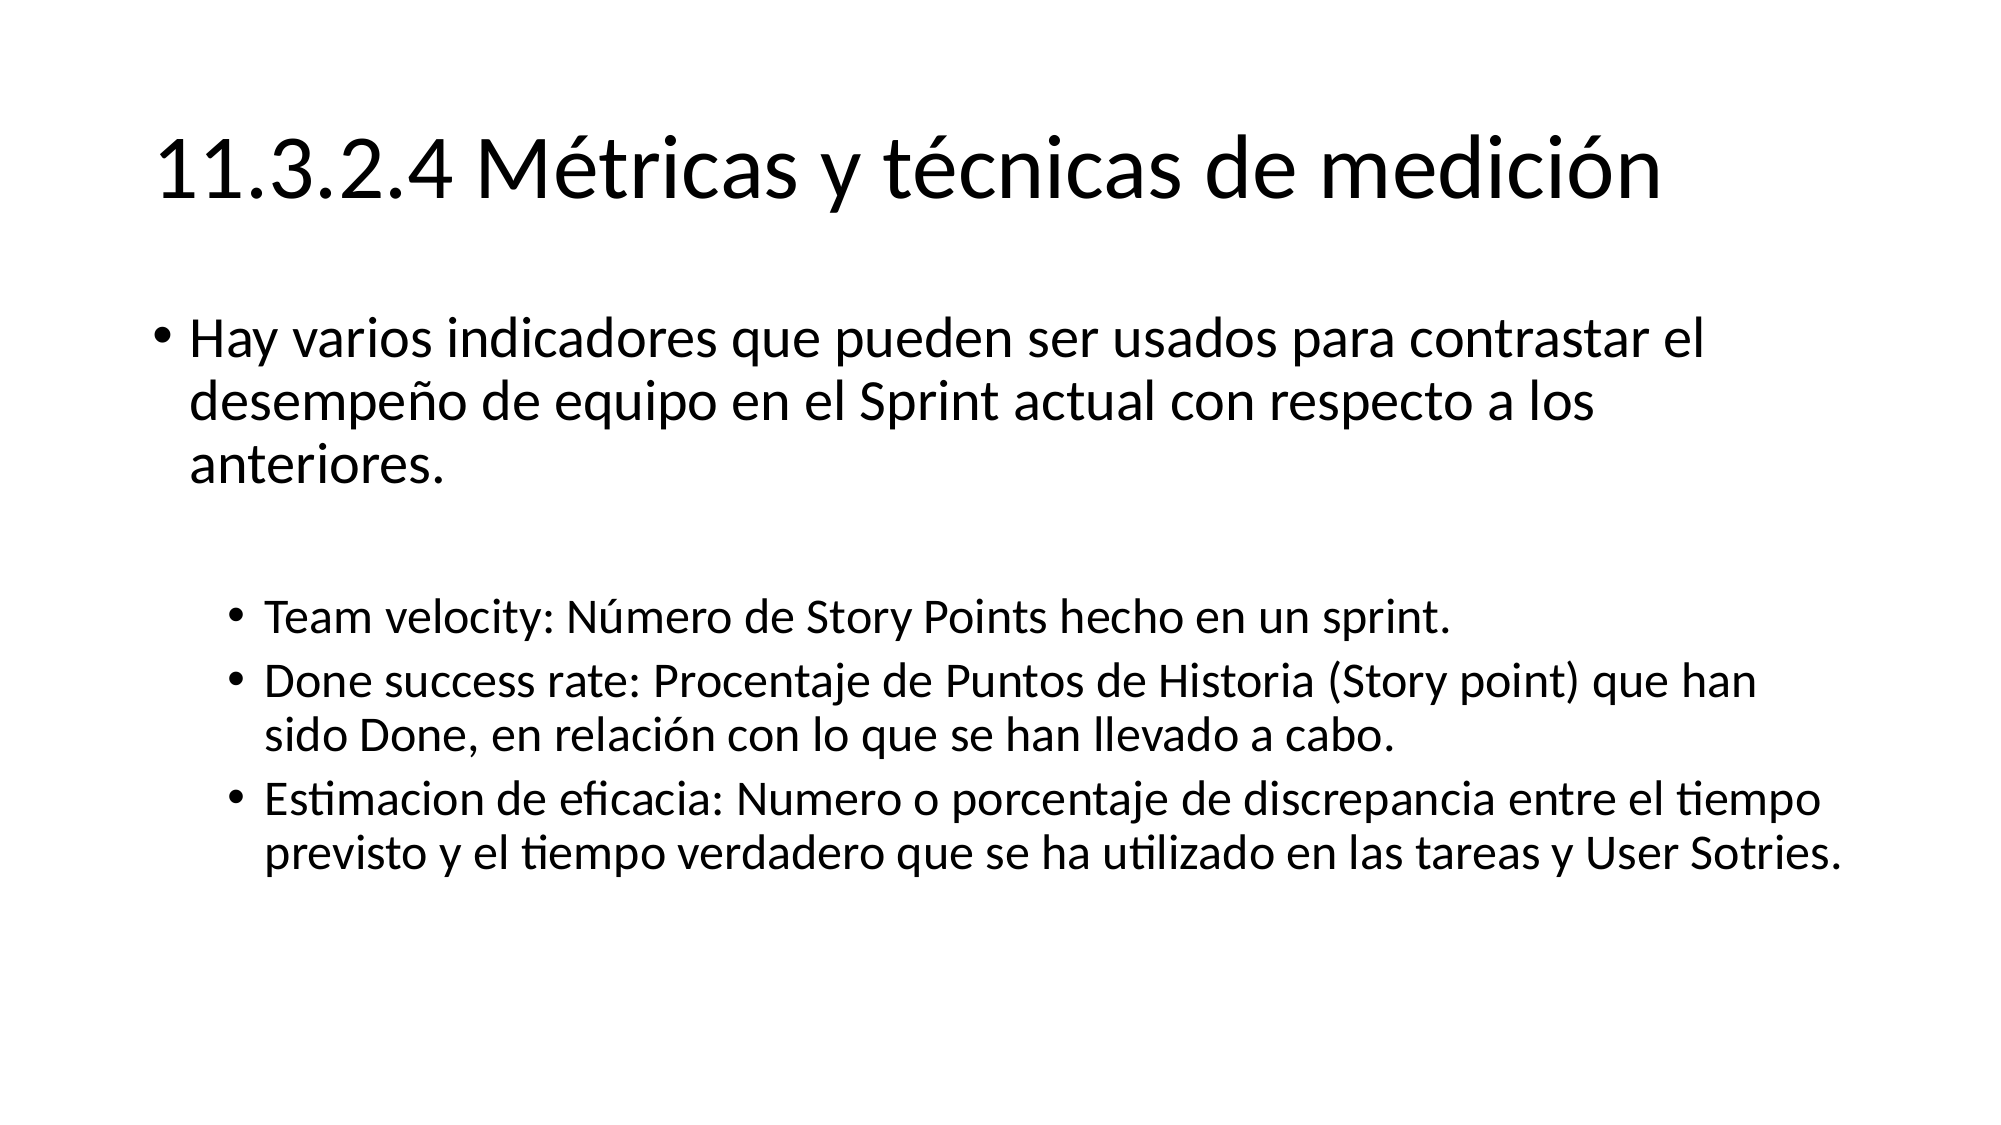

# 11.3.2.4 Métricas y técnicas de medición
Hay varios indicadores que pueden ser usados para contrastar el desempeño de equipo en el Sprint actual con respecto a los anteriores.

Team velocity: Número de Story Points hecho en un sprint.
Done success rate: Procentaje de Puntos de Historia (Story point) que han sido Done, en relación con lo que se han llevado a cabo.
Estimacion de eficacia: Numero o porcentaje de discrepancia entre el tiempo previsto y el tiempo verdadero que se ha utilizado en las tareas y User Sotries.